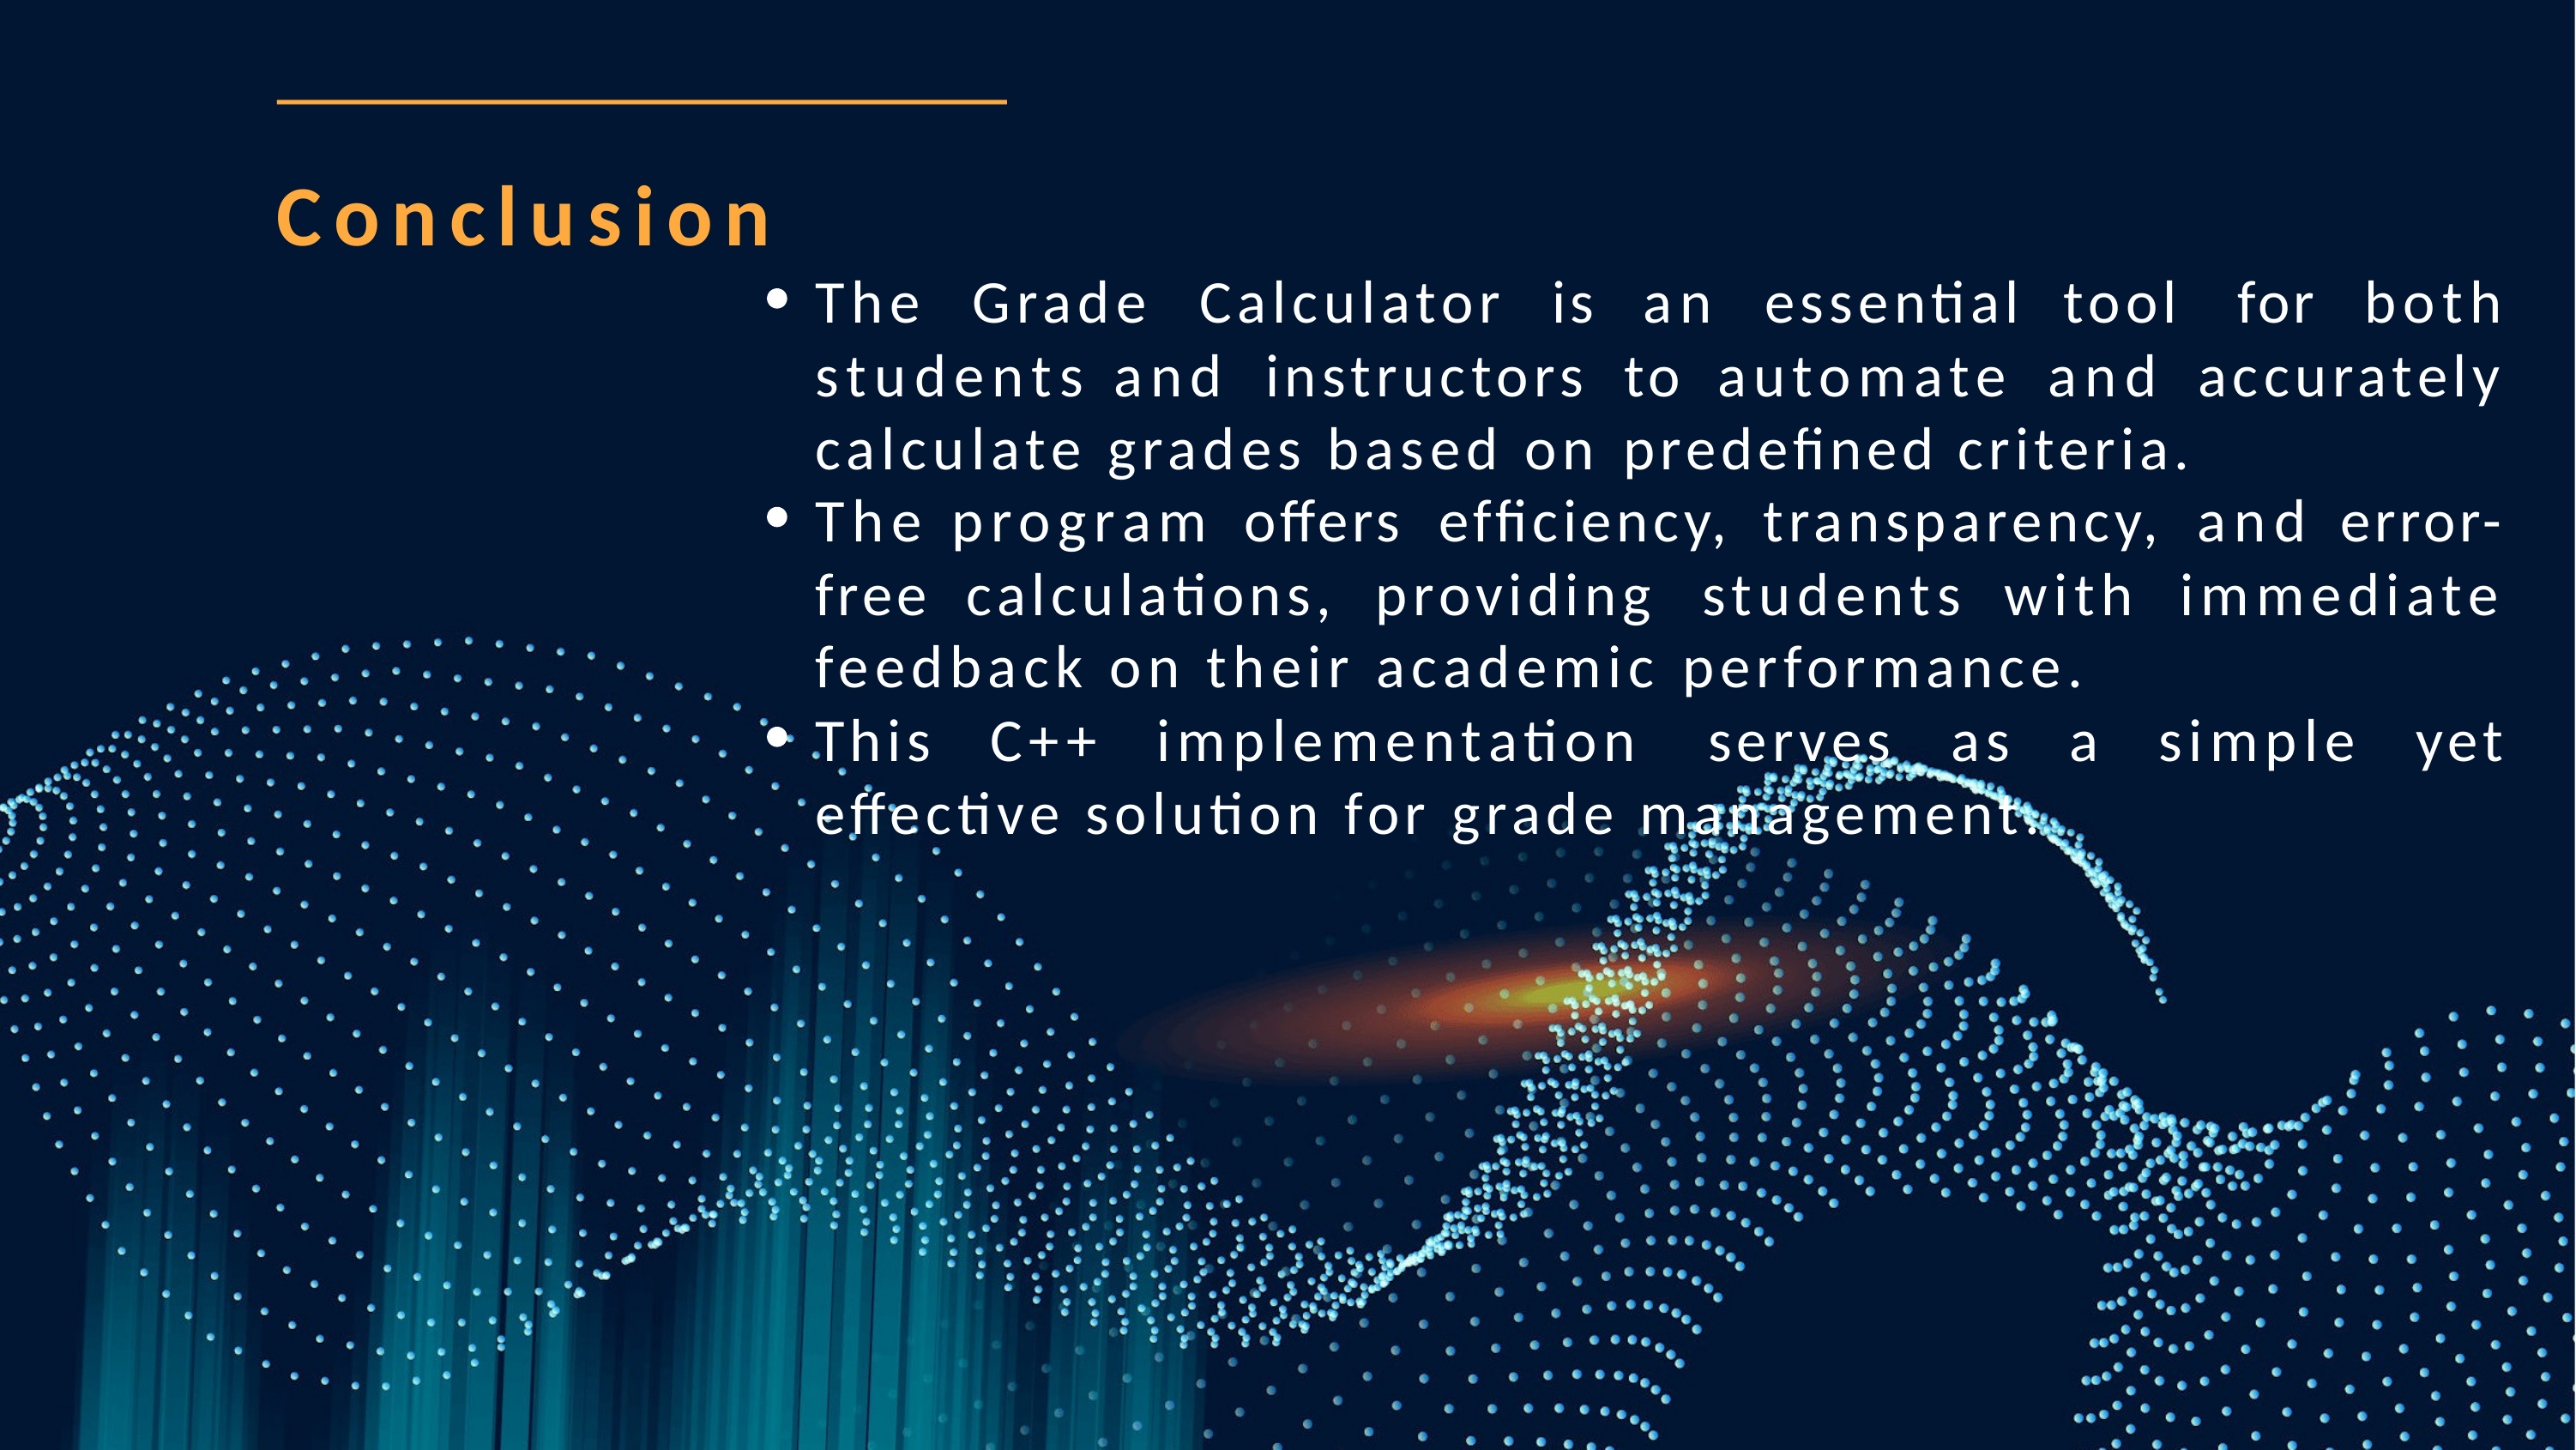

Conclusion
The
Grade
Calculator
is
an
essential  tool
for
both

students and
instructors
to
automate
and
accurately
calculate grades based on
predeﬁned criteria.
The program
offers
efﬁciency,
transparency,
and
error-

free
calculations,  providing
students
with  immediate
feedback on their academic
performance.
This
C++
implementation
serves
as
a
simple
yet

effective solution for grade management.